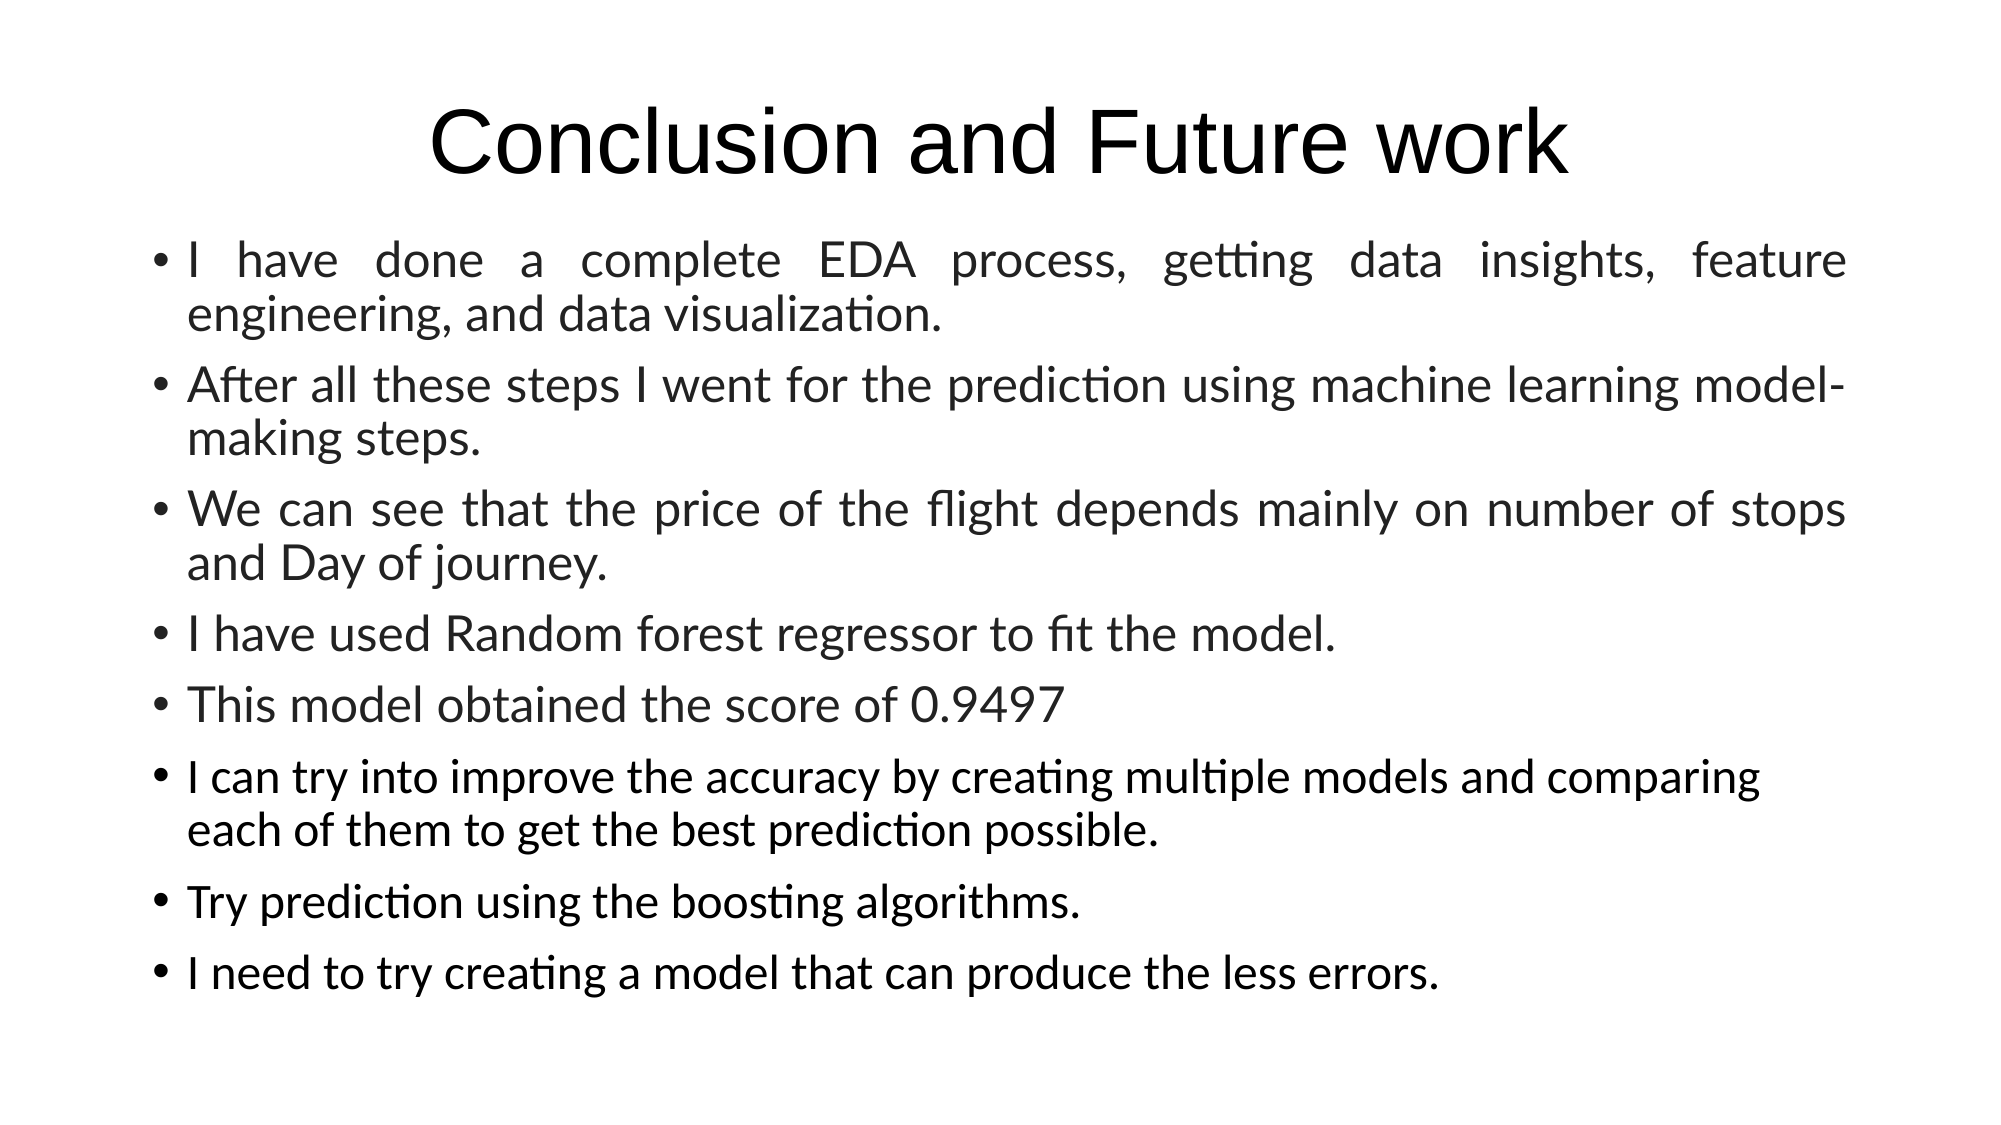

# Conclusion and Future work
I have done a complete EDA process, getting data insights, feature engineering, and data visualization.
After all these steps I went for the prediction using machine learning model-making steps.
We can see that the price of the flight depends mainly on number of stops and Day of journey.
I have used Random forest regressor to fit the model.
This model obtained the score of 0.9497
I can try into improve the accuracy by creating multiple models and comparing each of them to get the best prediction possible.
Try prediction using the boosting algorithms.
I need to try creating a model that can produce the less errors.